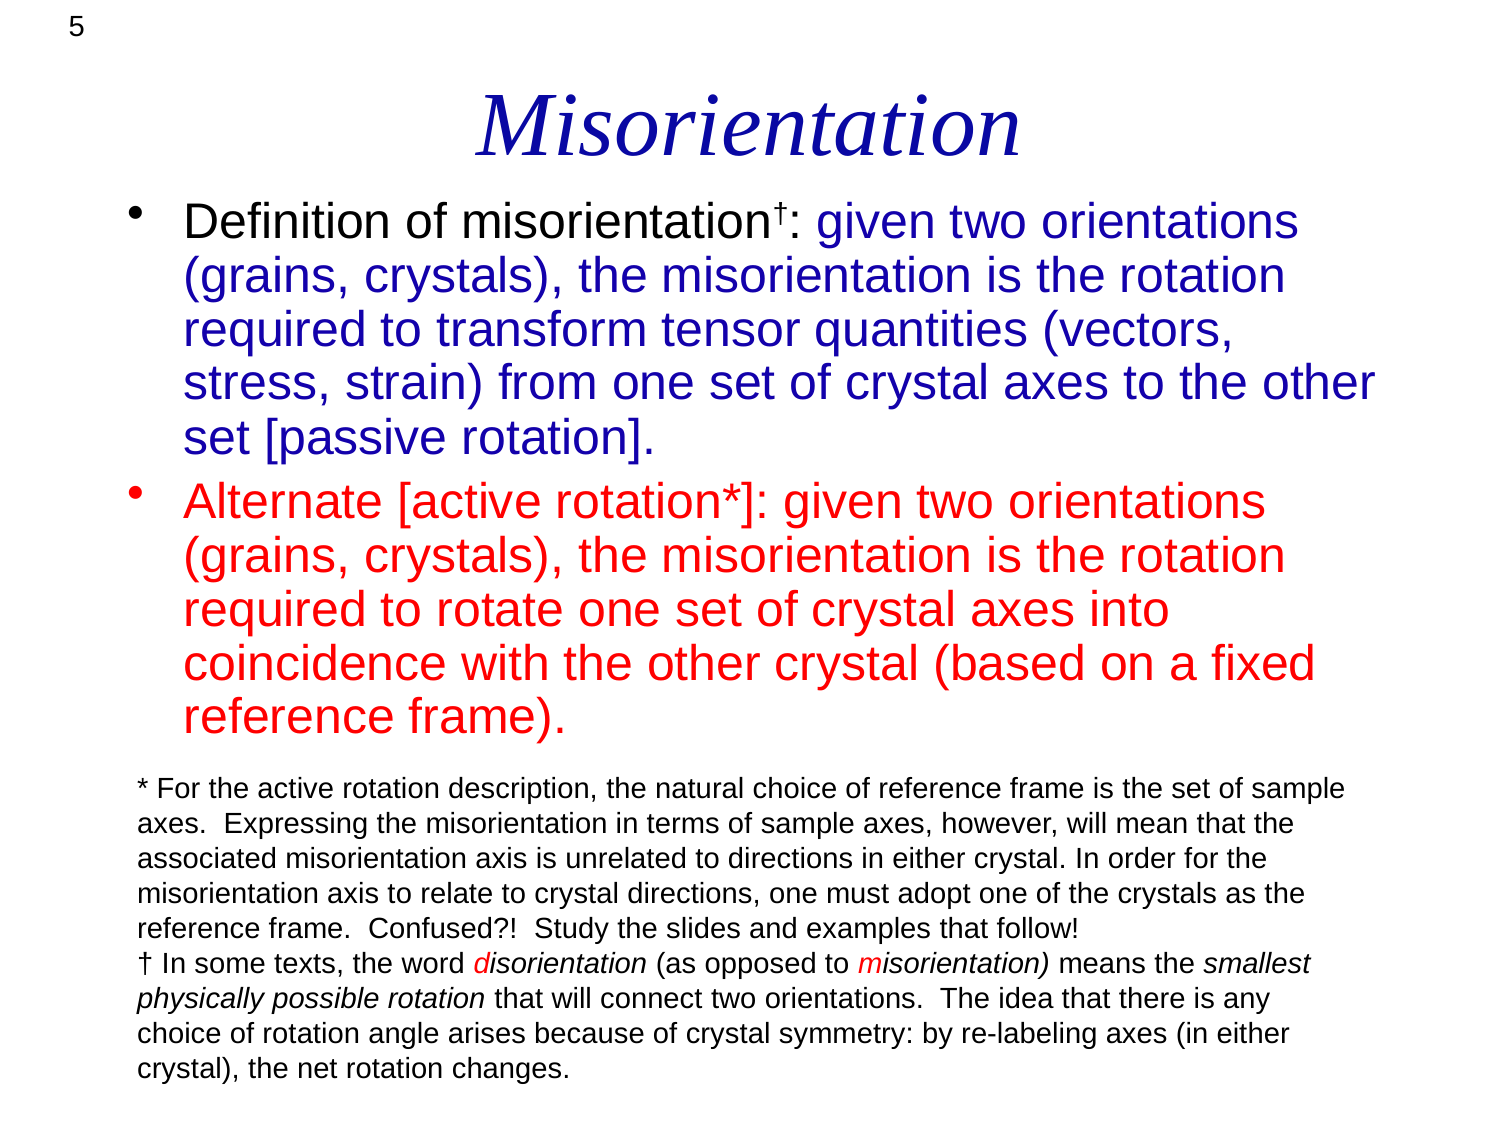

5
# Misorientation
Definition of misorientation†: given two orientations (grains, crystals), the misorientation is the rotation required to transform tensor quantities (vectors, stress, strain) from one set of crystal axes to the other set [passive rotation].
Alternate [active rotation*]: given two orientations (grains, crystals), the misorientation is the rotation required to rotate one set of crystal axes into coincidence with the other crystal (based on a fixed reference frame).
* For the active rotation description, the natural choice of reference frame is the set of sample axes.  Expressing the misorientation in terms of sample axes, however, will mean that the associated misorientation axis is unrelated to directions in either crystal. In order for the misorientation axis to relate to crystal directions, one must adopt one of the crystals as the reference frame.  Confused?!  Study the slides and examples that follow!
† In some texts, the word disorientation (as opposed to misorientation) means the smallest physically possible rotation that will connect two orientations.  The idea that there is any choice of rotation angle arises because of crystal symmetry: by re-labeling axes (in either crystal), the net rotation changes.